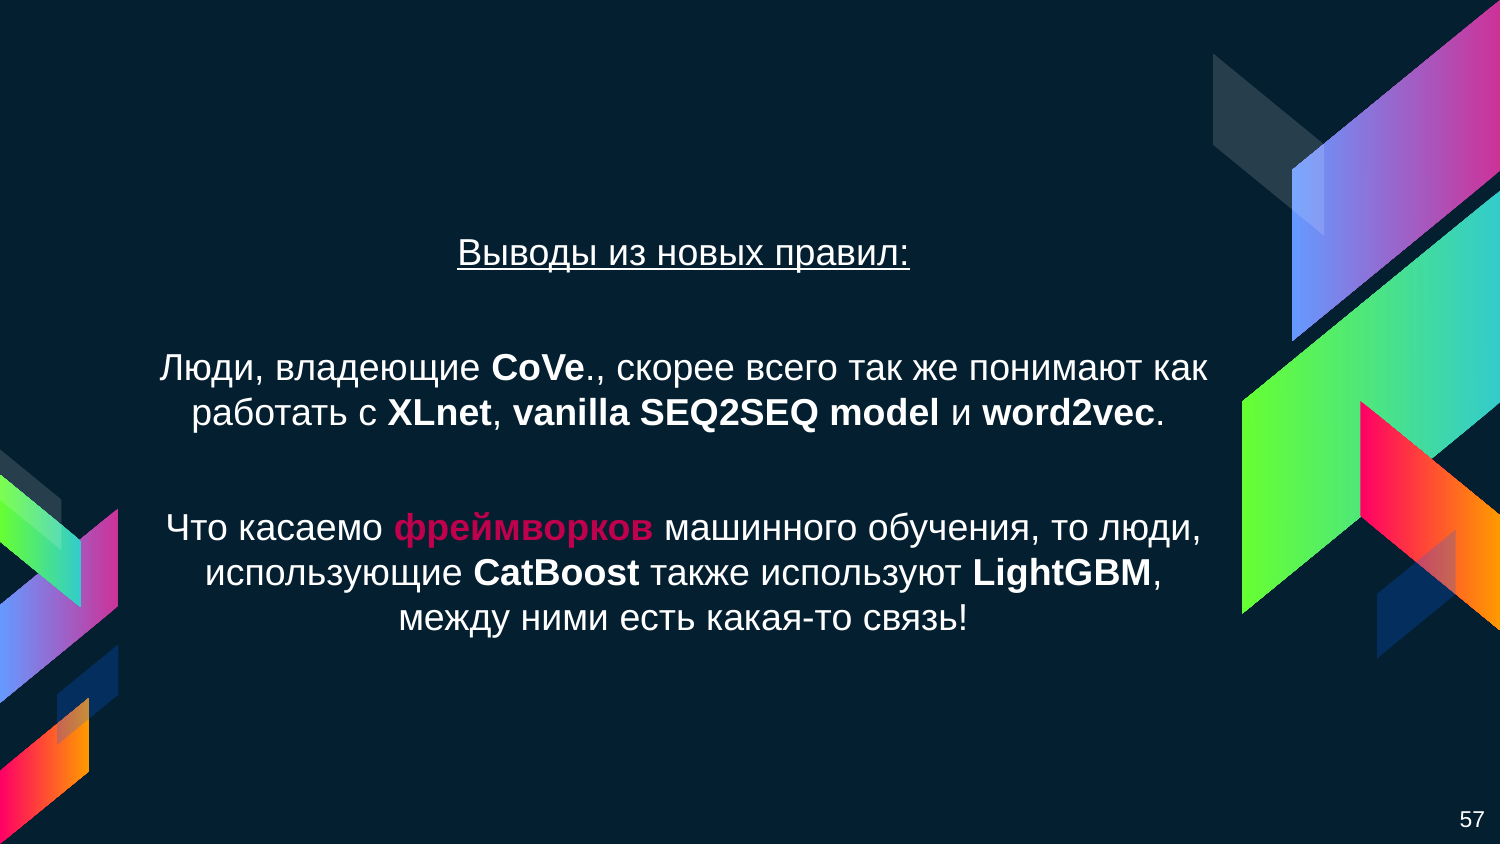

Выводы из новых правил:

Люди, владеющие CoVe., скорее всего так же понимают как работать с XLnet, vanilla SEQ2SEQ model и word2vec.

Что касаемо фреймворков машинного обучения, то люди, использующие CatBoost также используют LightGBM, между ними есть какая-то связь!
57